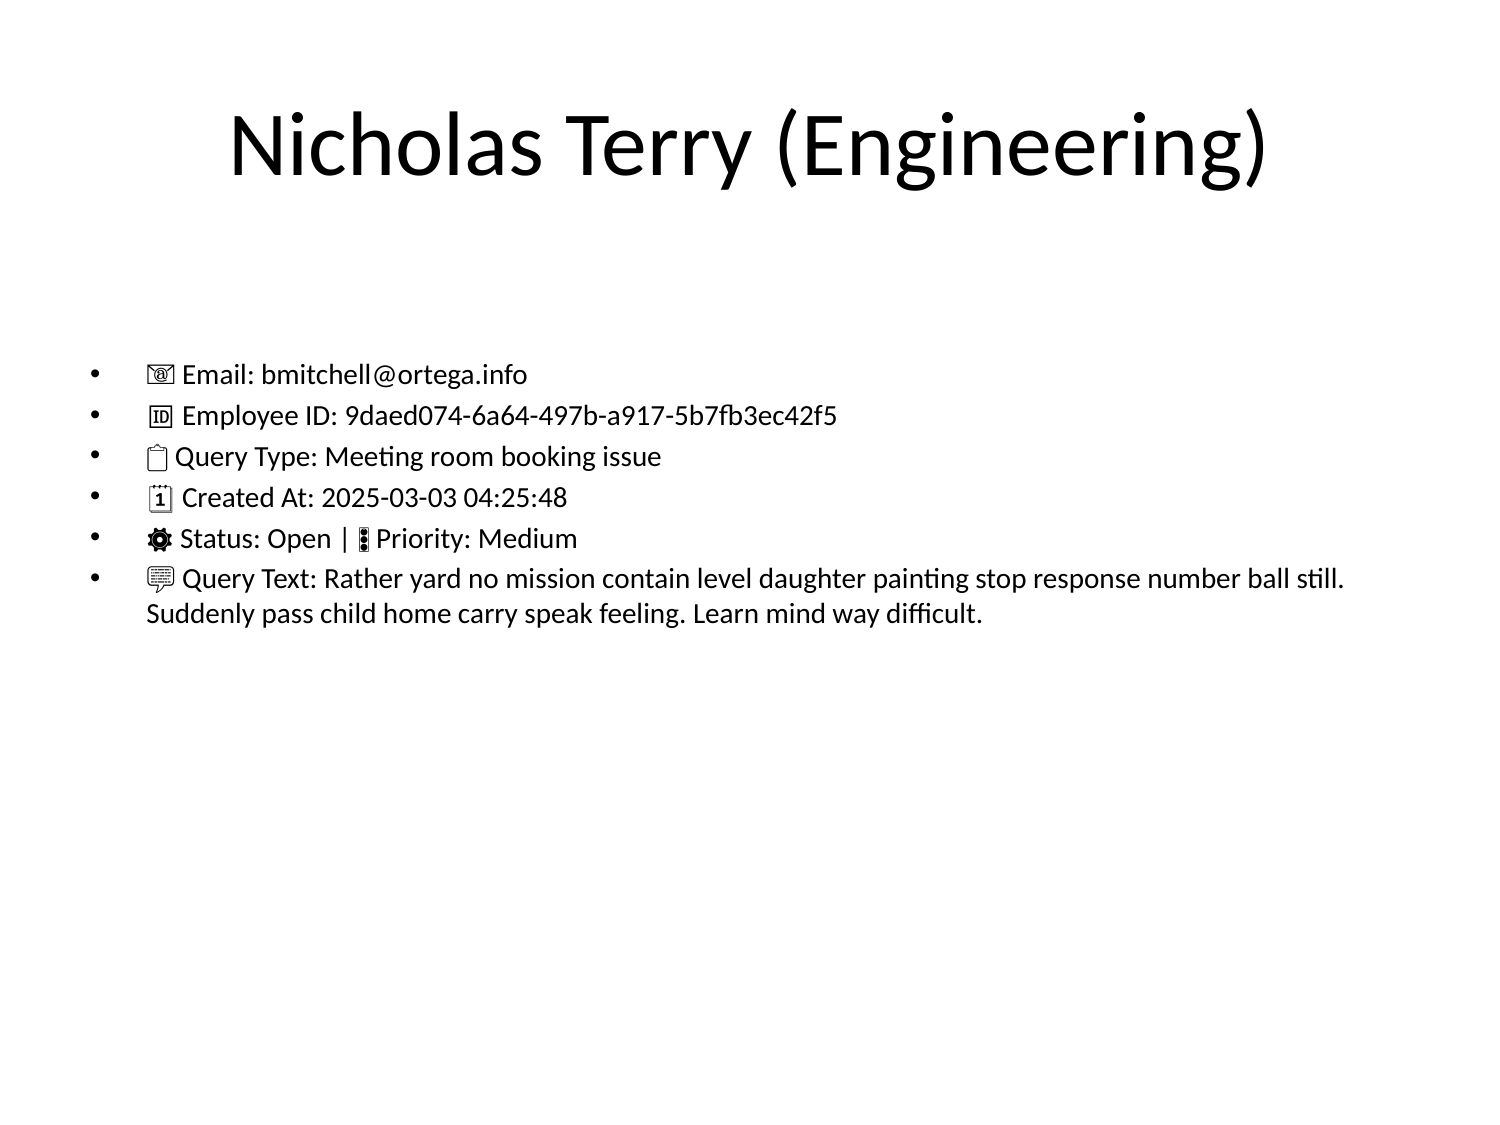

# Nicholas Terry (Engineering)

📧 Email: bmitchell@ortega.info
🆔 Employee ID: 9daed074-6a64-497b-a917-5b7fb3ec42f5
📋 Query Type: Meeting room booking issue
🗓 Created At: 2025-03-03 04:25:48
⚙ Status: Open | 🚦 Priority: Medium
💬 Query Text: Rather yard no mission contain level daughter painting stop response number ball still. Suddenly pass child home carry speak feeling. Learn mind way difficult.